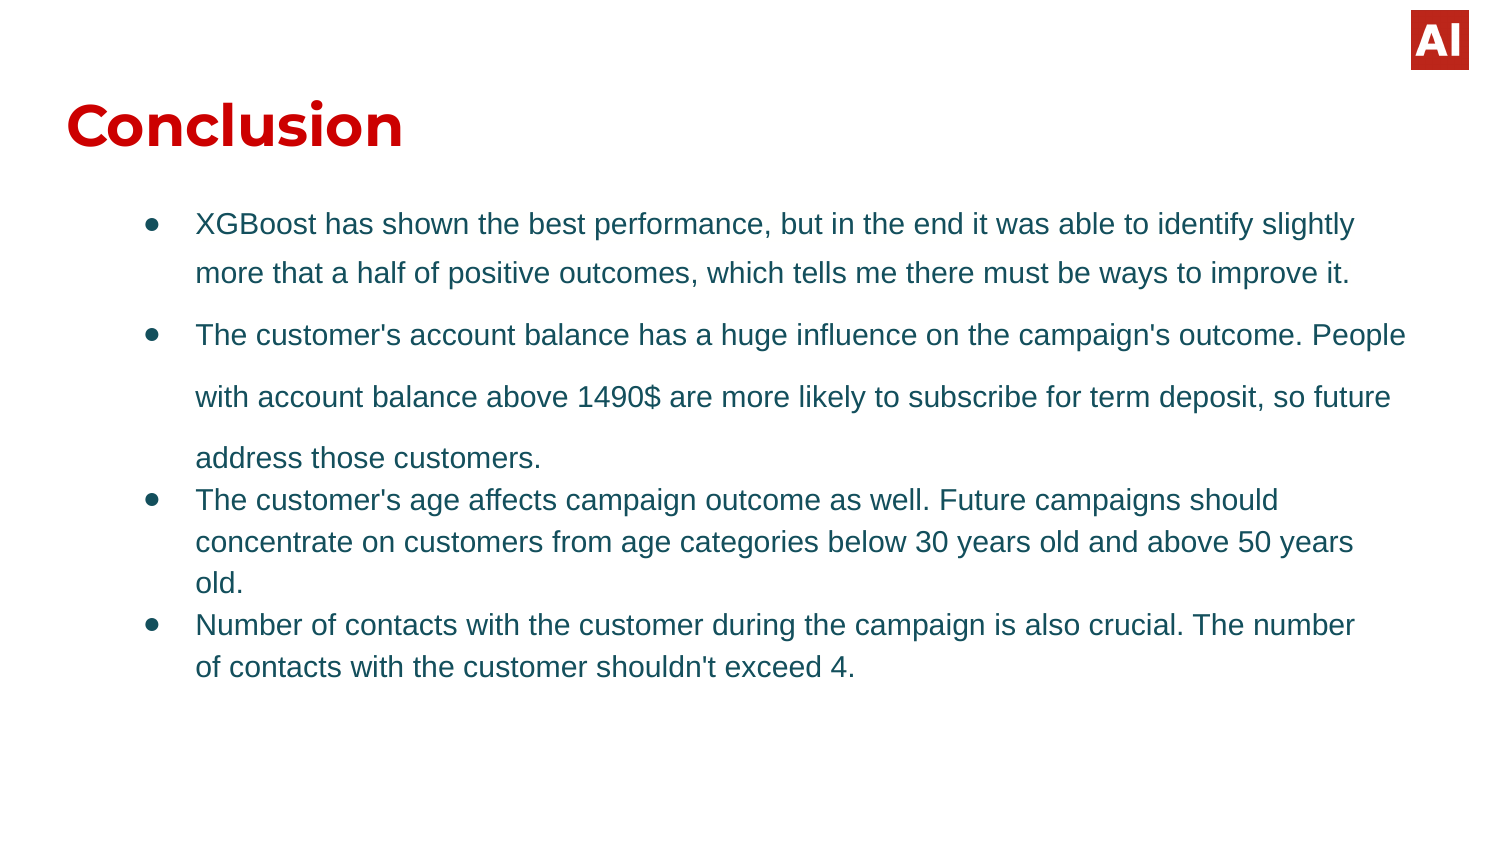

# Conclusion
XGBoost has shown the best performance, but in the end it was able to identify slightly more that a half of positive outcomes, which tells me there must be ways to improve it.
The customer's account balance has a huge influence on the campaign's outcome. People with account balance above 1490$ are more likely to subscribe for term deposit, so future address those customers.
The customer's age affects campaign outcome as well. Future campaigns should concentrate on customers from age categories below 30 years old and above 50 years old.
Number of contacts with the customer during the campaign is also crucial. The number of contacts with the customer shouldn't exceed 4.